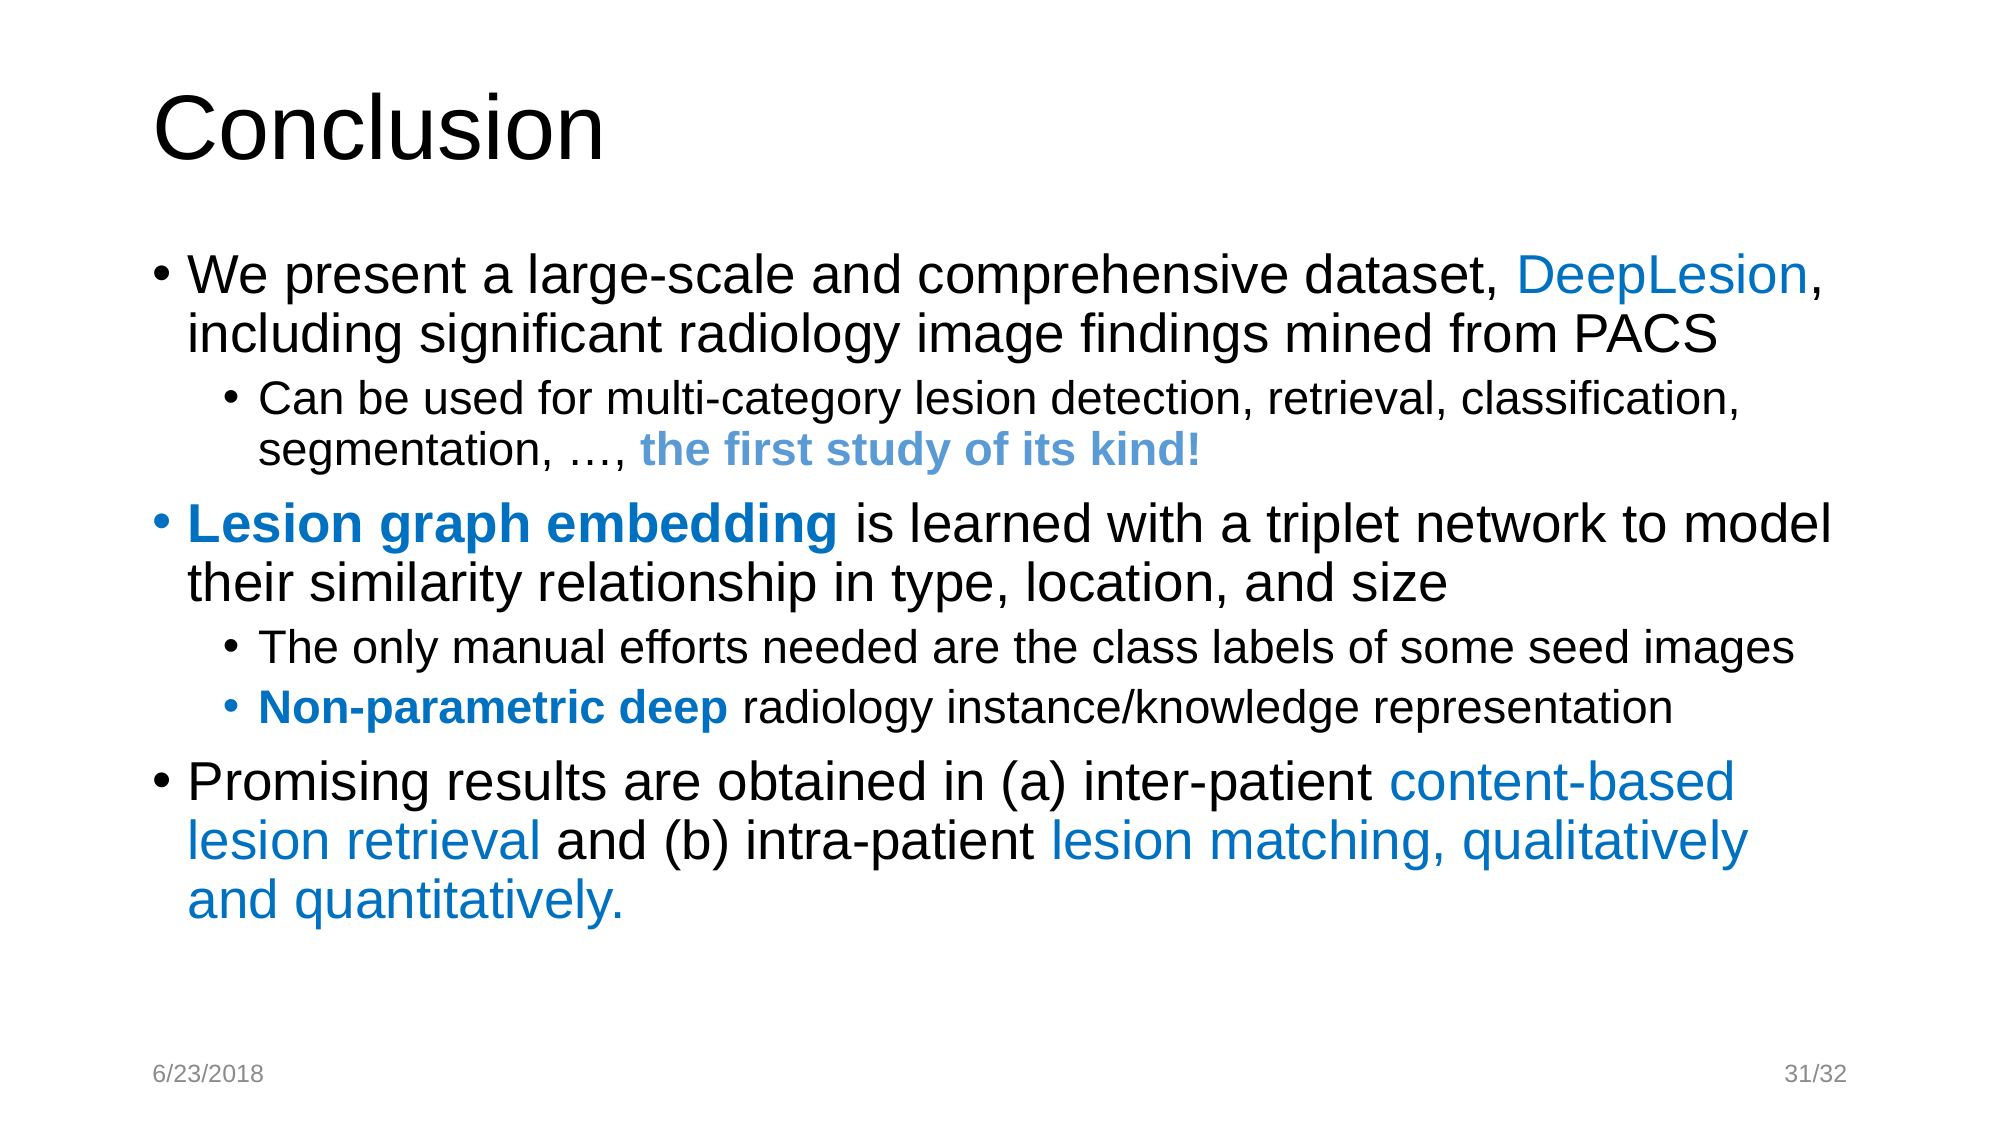

# Conclusion
We present a large-scale and comprehensive dataset, DeepLesion, including significant radiology image findings mined from PACS
Can be used for multi-category lesion detection, retrieval, classification, segmentation, …, the first study of its kind!
Lesion graph embedding is learned with a triplet network to model their similarity relationship in type, location, and size
The only manual efforts needed are the class labels of some seed images
Non-parametric deep radiology instance/knowledge representation
Promising results are obtained in (a) inter-patient content-based lesion retrieval and (b) intra-patient lesion matching, qualitatively and quantitatively.
6/23/2018
31